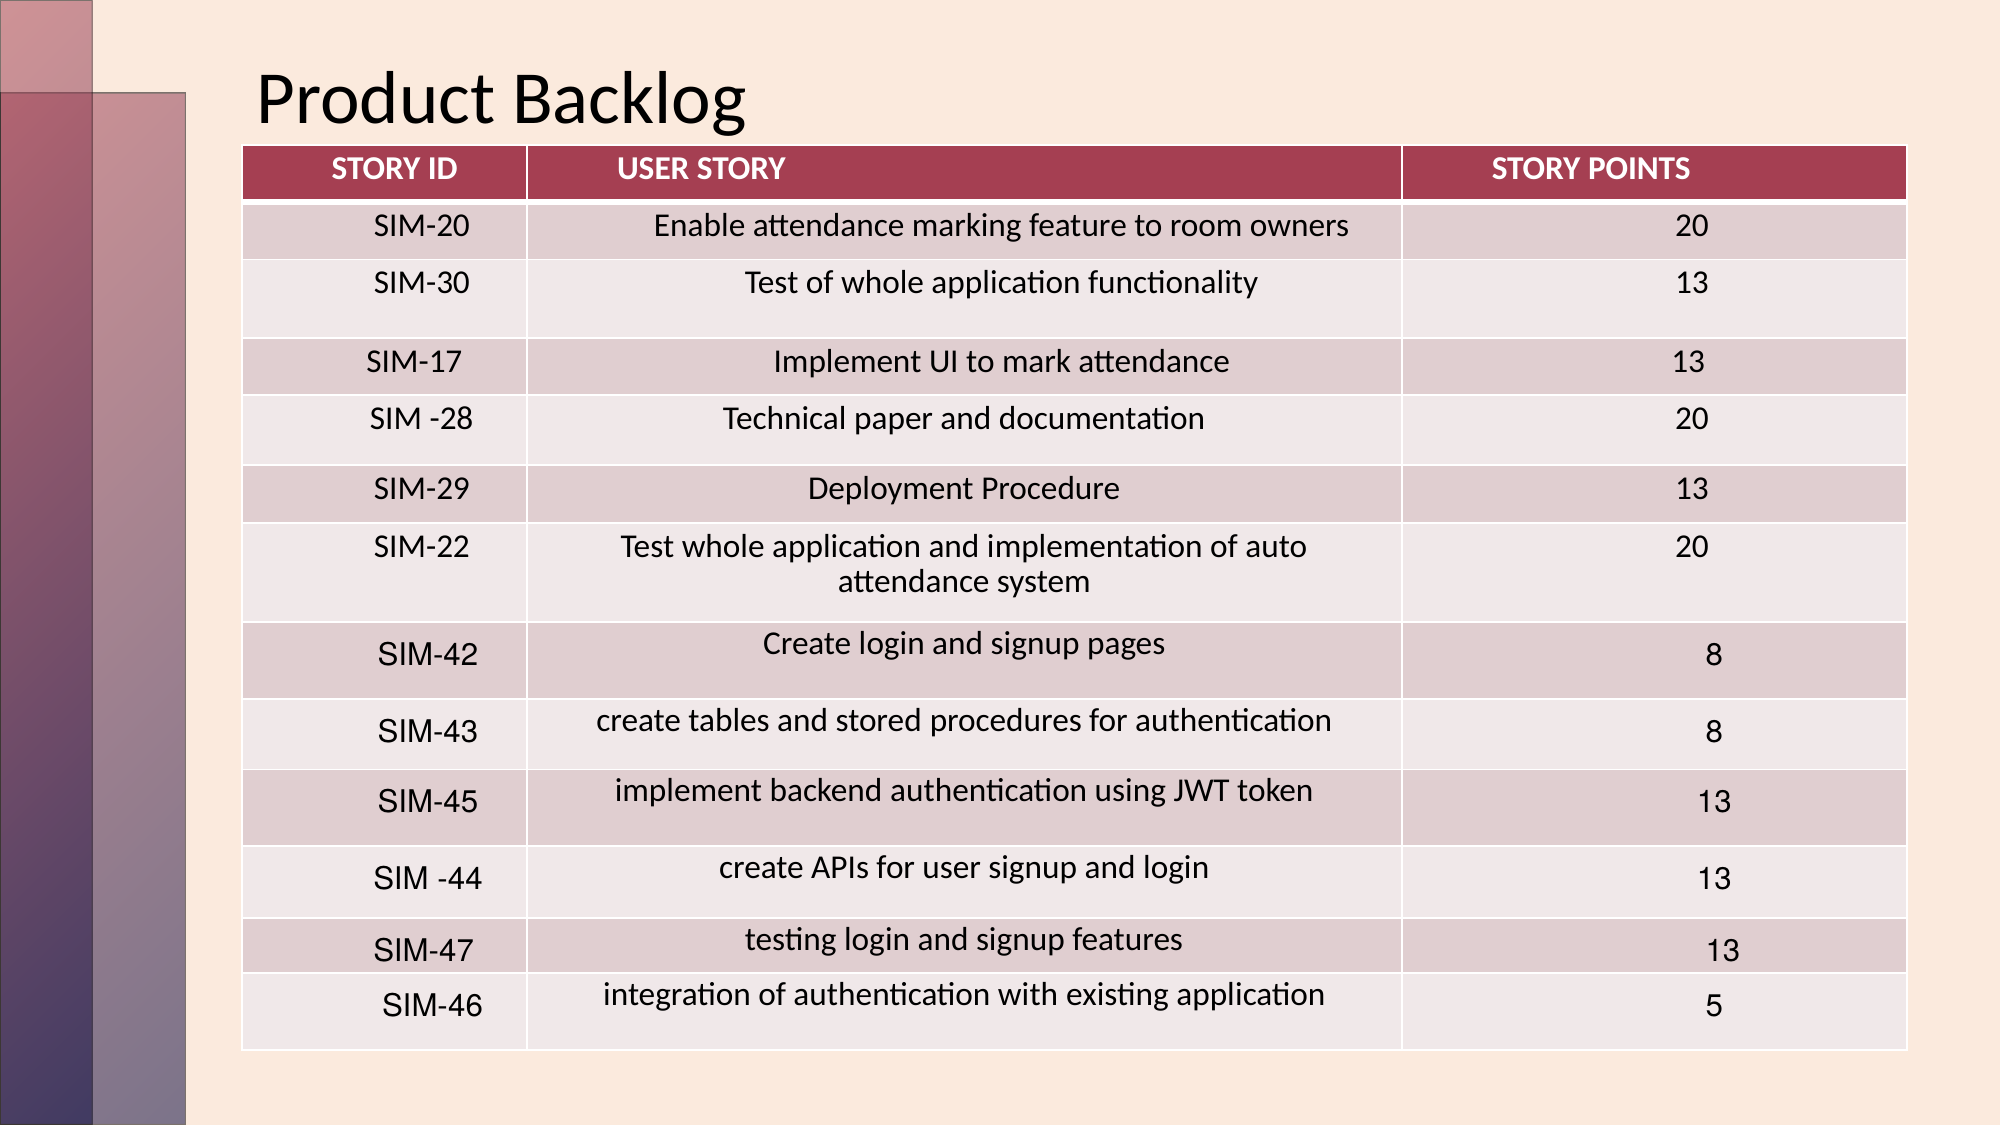

Product Backlog
| STORY ID | USER STORY | STORY POINTS |
| --- | --- | --- |
| SIM-20 | Enable attendance marking feature to room owners | 20 |
| SIM-30 | Test of whole application functionality | 13 |
| SIM-17 | Implement UI to mark attendance | 13 |
| SIM -28 | Technical paper and documentation | 20 |
| SIM-29 | Deployment Procedure | 13 |
| SIM-22 | Test whole application and implementation of auto attendance system | 20 |
| SIM-42 | Create login and signup pages | 8 |
| SIM-43 | create tables and stored procedures for authentication | 8 |
| SIM-45 | implement backend authentication using JWT token | 13 |
| SIM -44 | create APIs for user signup and login | 13 |
| SIM-47 | testing login and signup features | 13 |
| SIM-46 | integration of authentication with existing application | 5 |